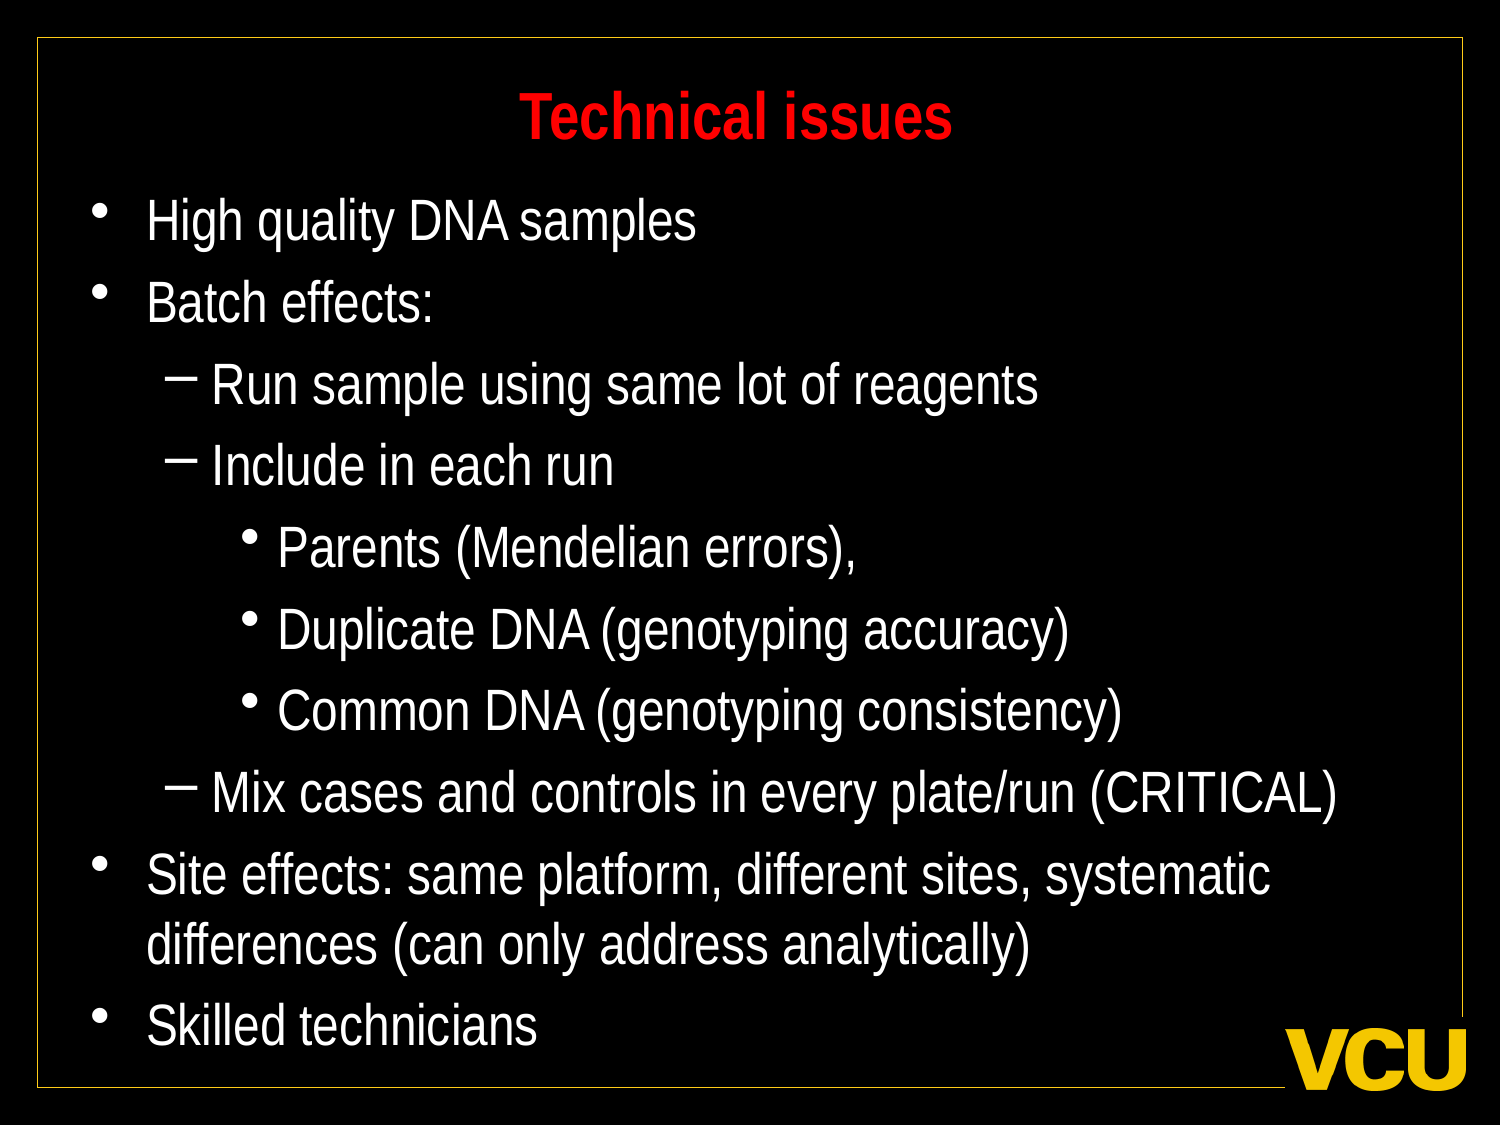

# Technical issues
High quality DNA samples
Batch effects:
Run sample using same lot of reagents
Include in each run
Parents (Mendelian errors),
Duplicate DNA (genotyping accuracy)
Common DNA (genotyping consistency)
Mix cases and controls in every plate/run (CRITICAL)
Site effects: same platform, different sites, systematic differences (can only address analytically)
Skilled technicians